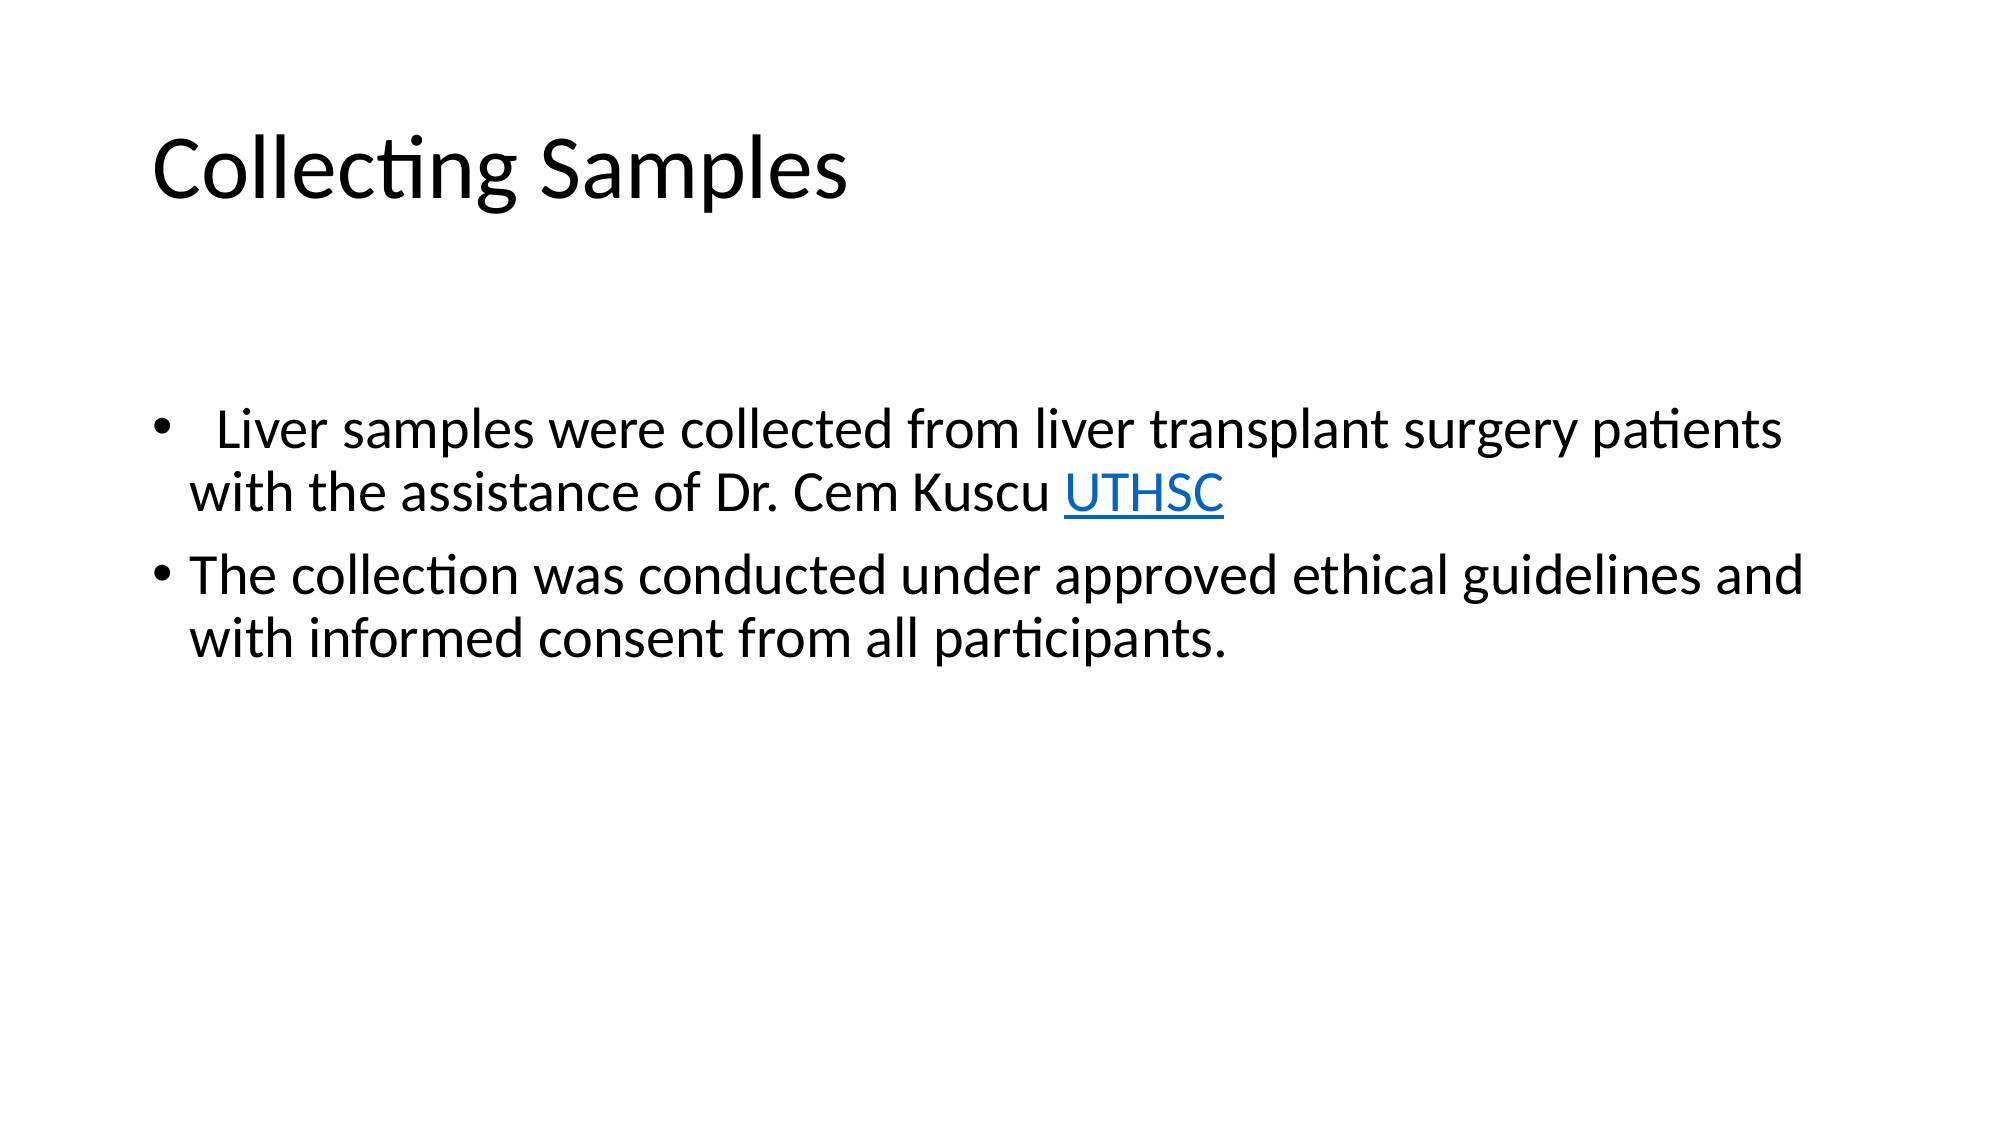

# Collecting Samples

  Liver samples were collected from liver transplant surgery patients with the assistance of Dr. Cem Kuscu UTHSC
The collection was conducted under approved ethical guidelines and with informed consent from all participants.